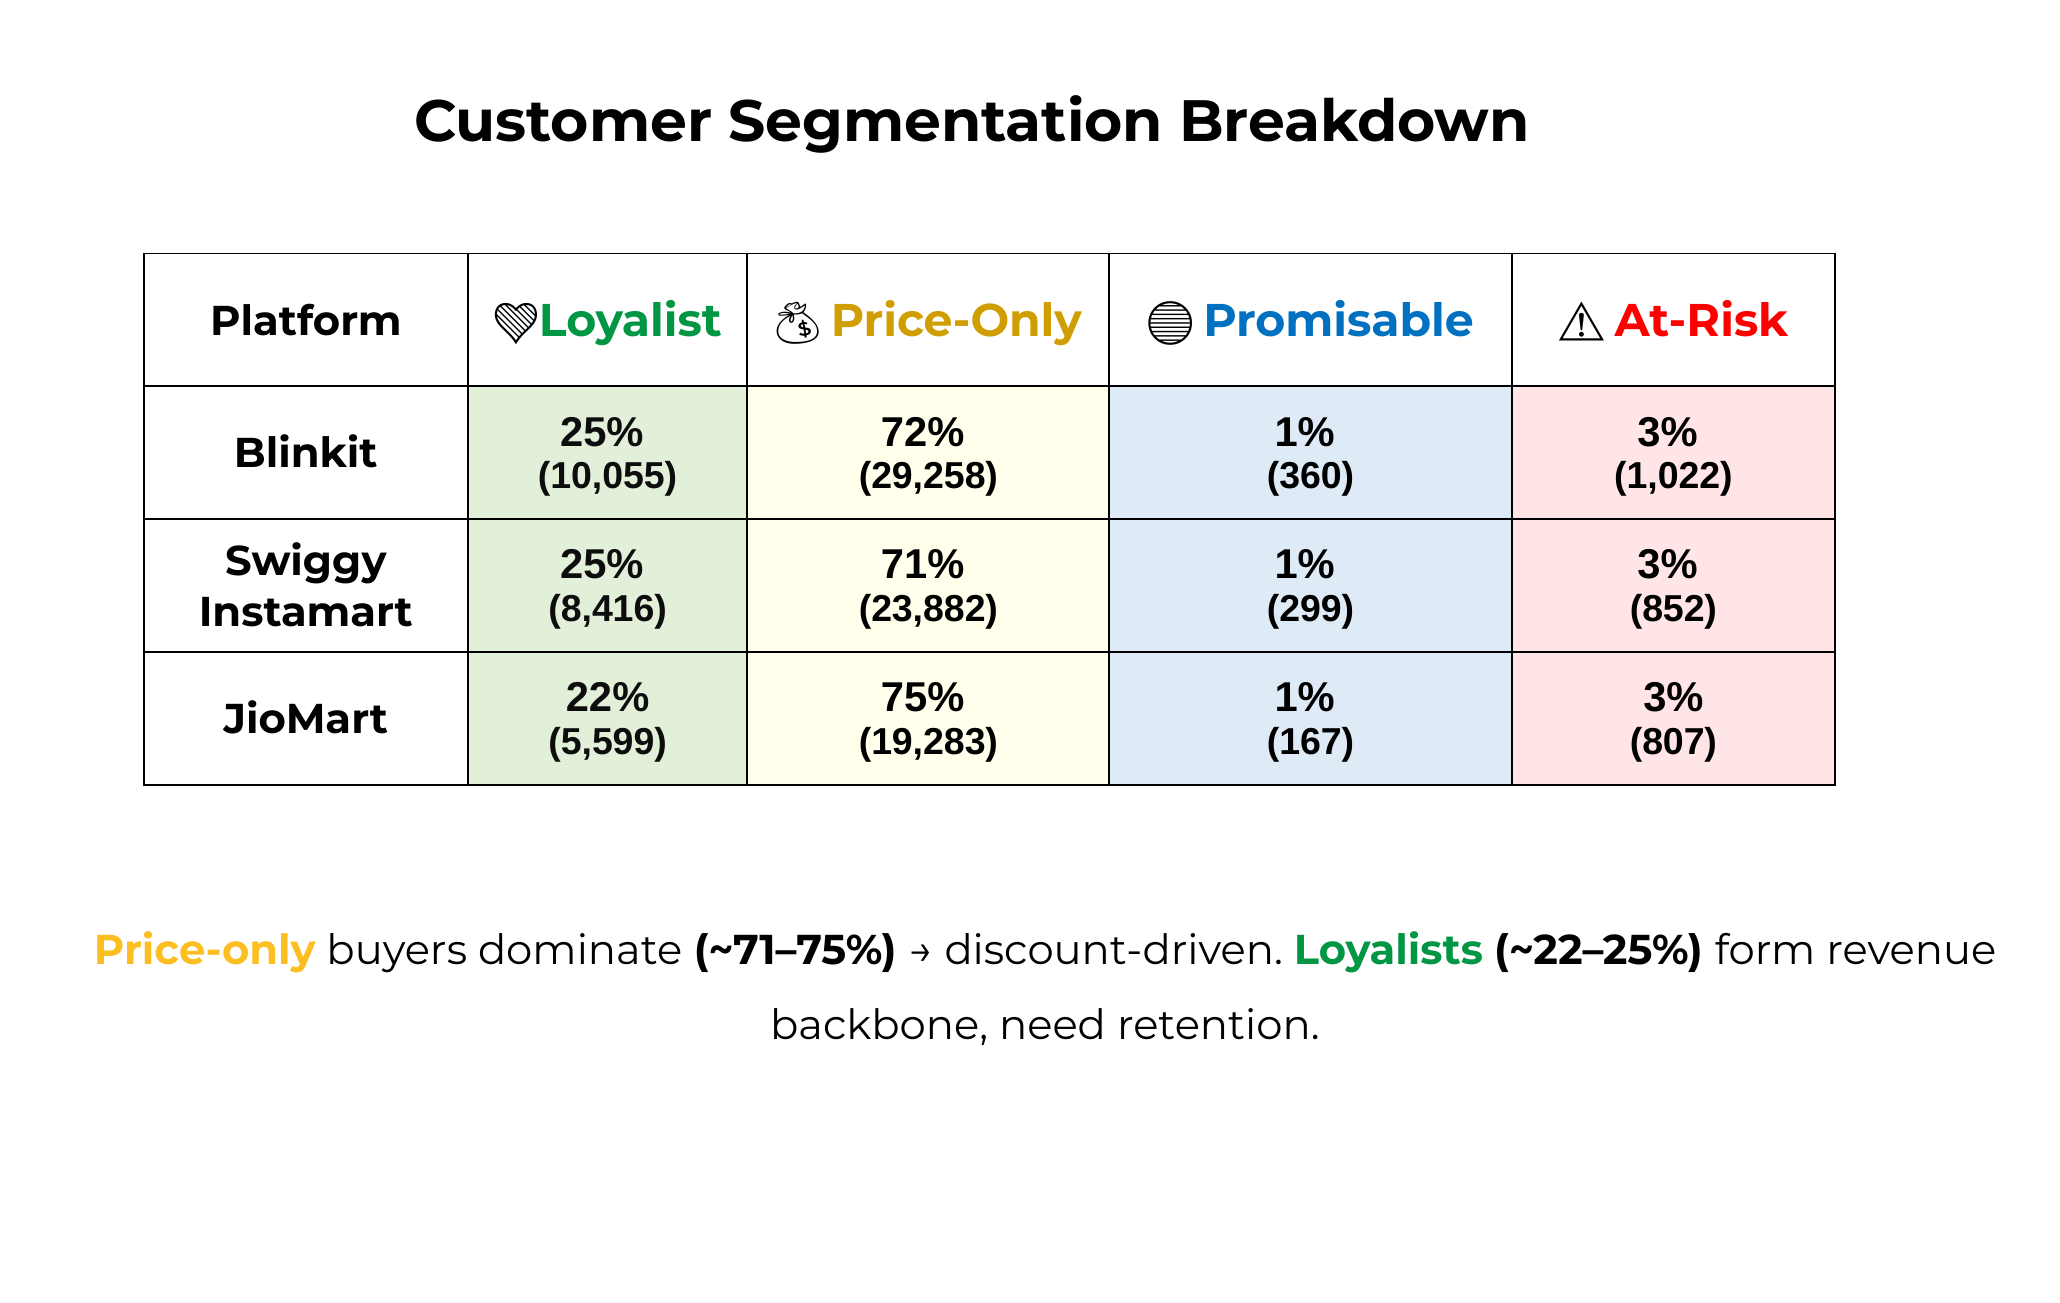

# Customer Segmentation Breakdown
| Platform | 💚Loyalist | 💰 Price-Only | 🔵 Promisable | ⚠️ At-Risk |
| --- | --- | --- | --- | --- |
| Blinkit | 25% (10,055) | 72% (29,258) | 1% (360) | 3% (1,022) |
| Swiggy Instamart | 25% (8,416) | 71% (23,882) | 1% (299) | 3% (852) |
| JioMart | 22% (5,599) | 75% (19,283) | 1% (167) | 3% (807) |
Price-only buyers dominate (~71–75%) → discount-driven. Loyalists (~22–25%) form revenue backbone, need retention.